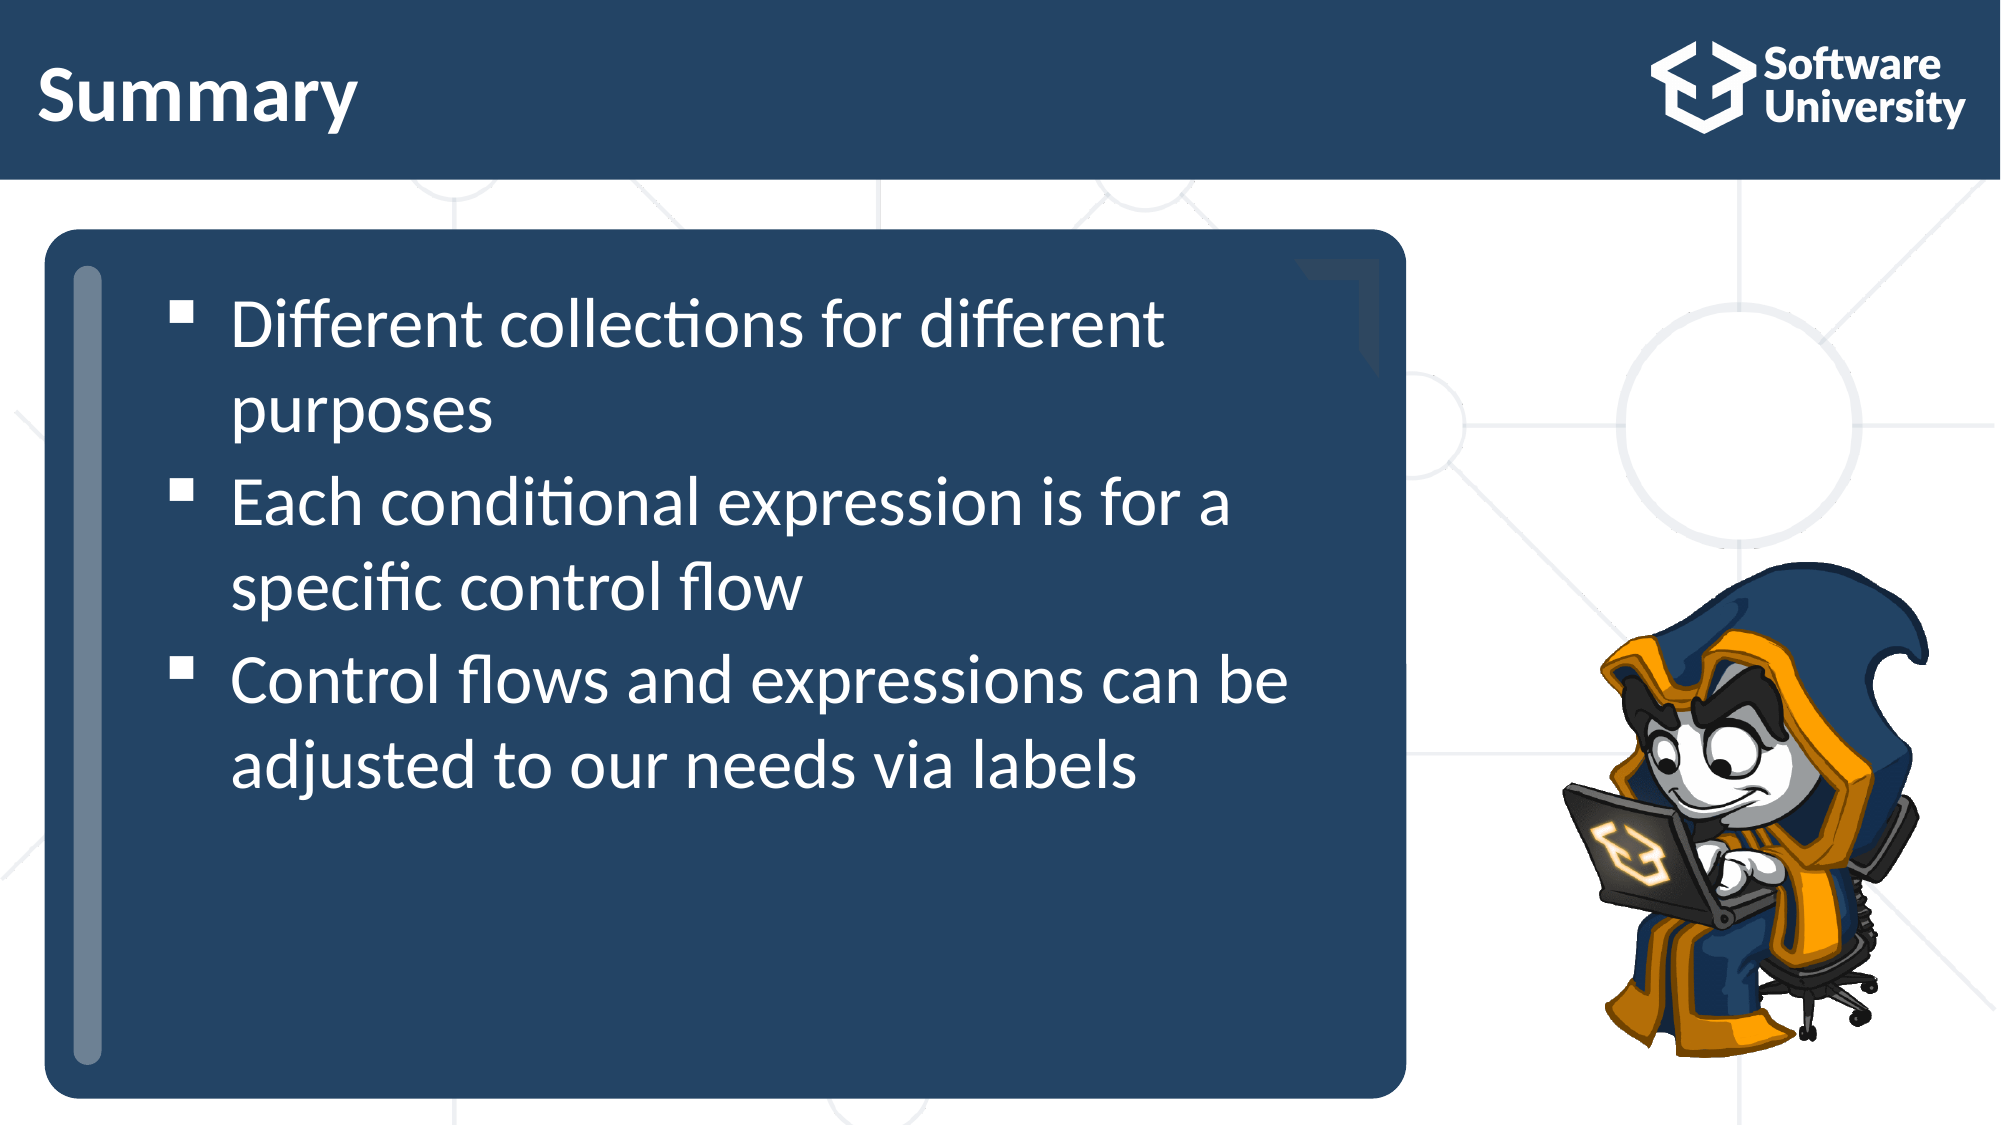

# Summary

Different collections for different purposes
Each conditional expression is for a specific control flow
Control flows and expressions can be adjusted to our needs via labels